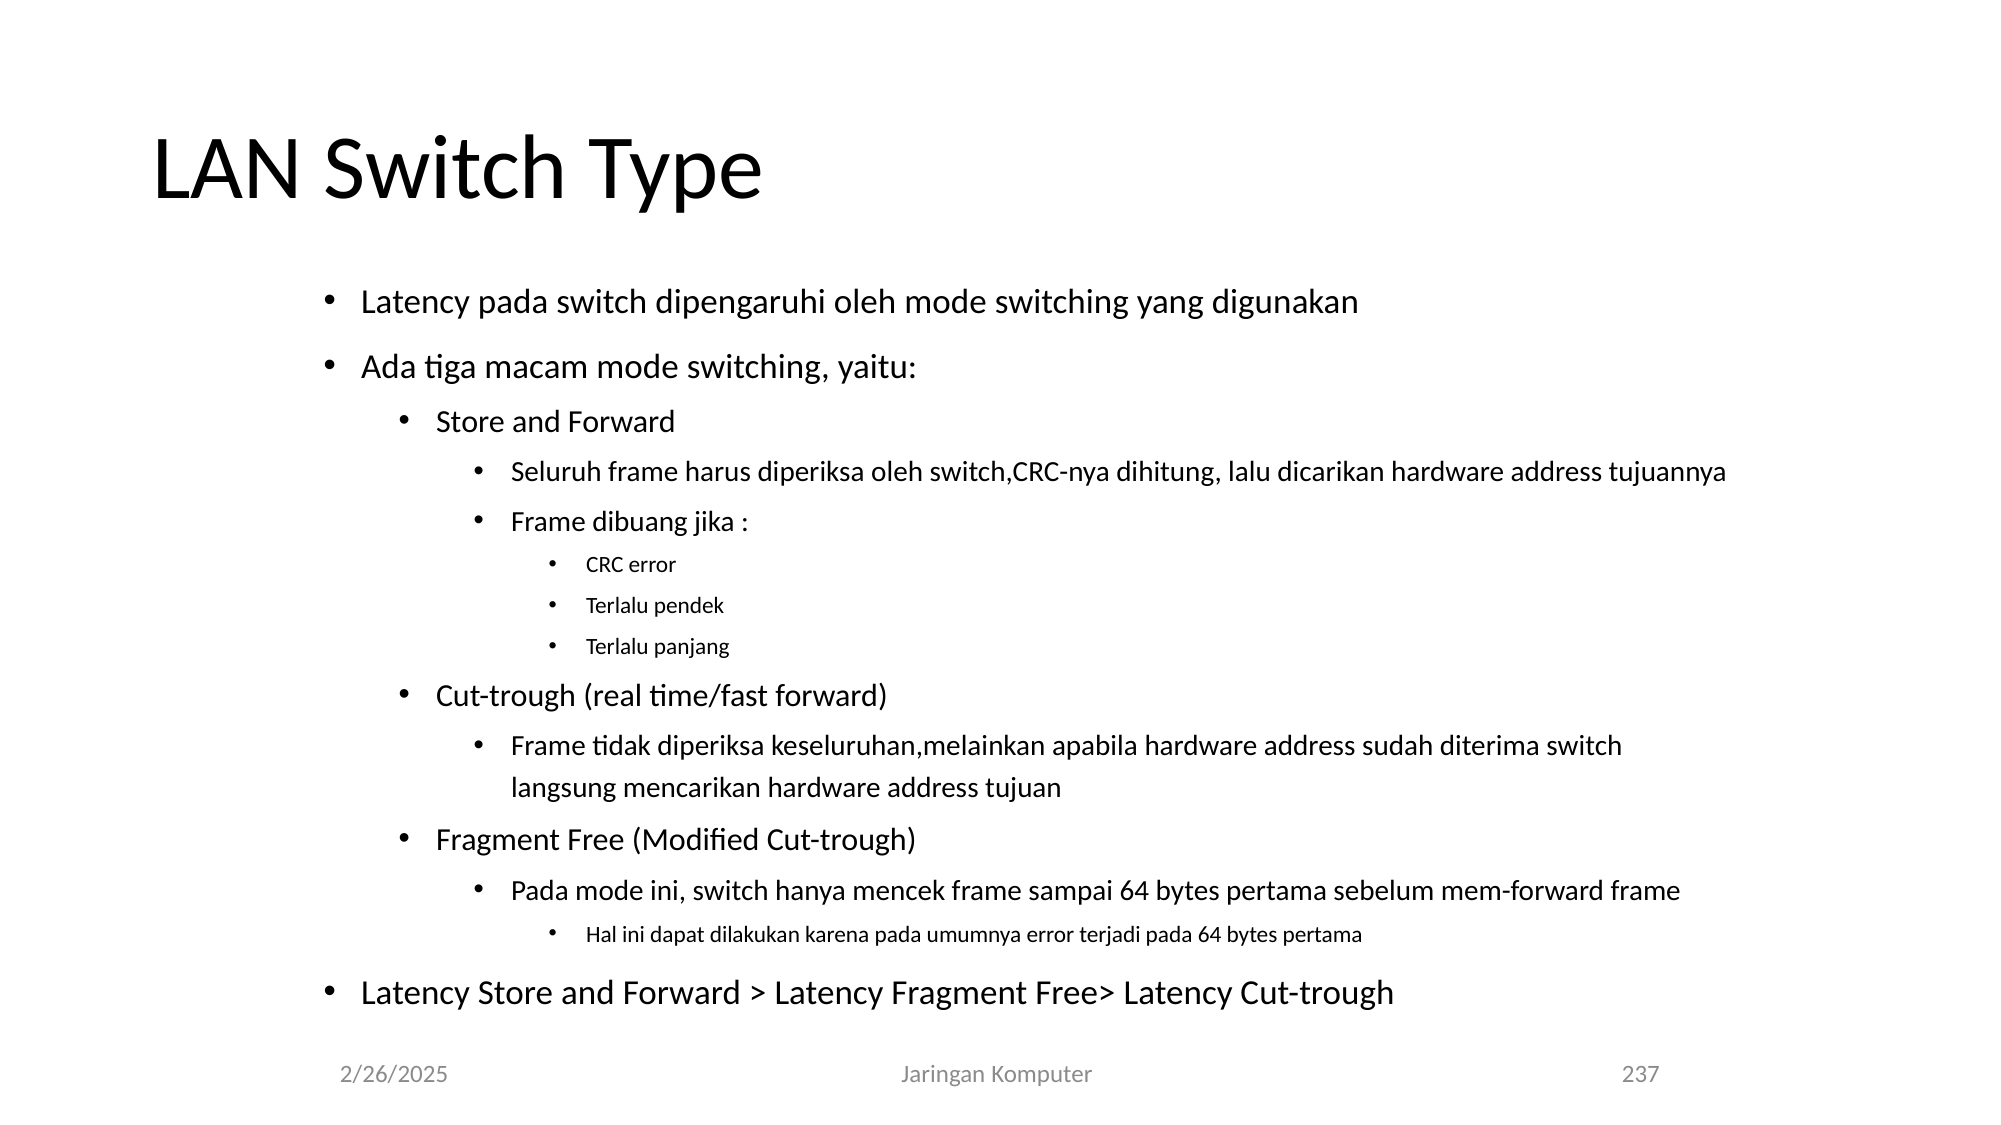

# LAN Switch Type
Latency pada switch dipengaruhi oleh mode switching yang digunakan
Ada tiga macam mode switching, yaitu:
Store and Forward
Seluruh frame harus diperiksa oleh switch,CRC-nya dihitung, lalu dicarikan hardware address tujuannya
Frame dibuang jika :
CRC error
Terlalu pendek
Terlalu panjang
Cut-trough (real time/fast forward)
Frame tidak diperiksa keseluruhan,melainkan apabila hardware address sudah diterima switch langsung mencarikan hardware address tujuan
Fragment Free (Modified Cut-trough)
Pada mode ini, switch hanya mencek frame sampai 64 bytes pertama sebelum mem-forward frame
Hal ini dapat dilakukan karena pada umumnya error terjadi pada 64 bytes pertama
Latency Store and Forward > Latency Fragment Free> Latency Cut-trough
2/26/2025
Jaringan Komputer
237